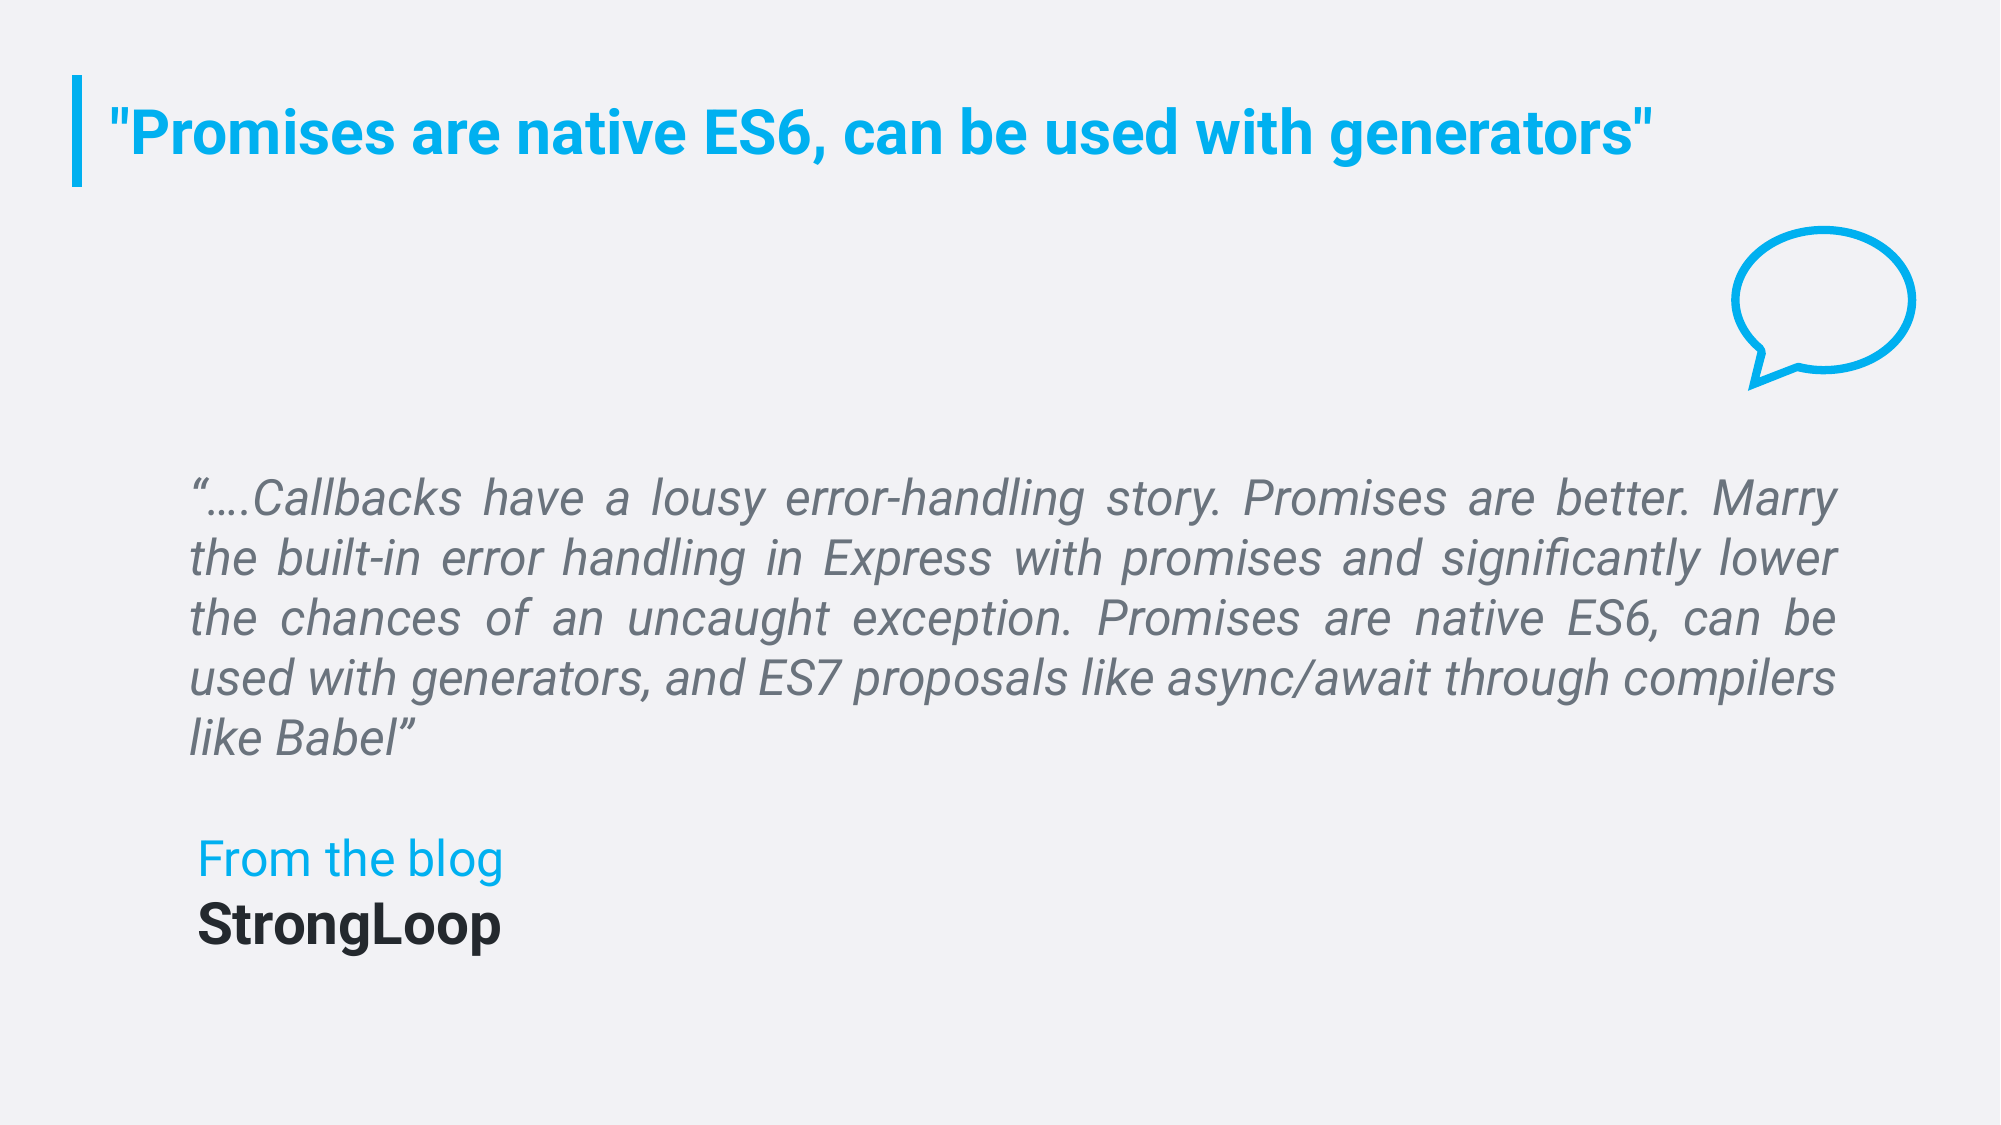

# "Promises are native ES6, can be used with generators"

“….Callbacks have a lousy error-handling story. Promises are better. Marry the built-in error handling in Express with promises and significantly lower the chances of an uncaught exception. Promises are native ES6, can be used with generators, and ES7 proposals like async/await through compilers like Babel”
From the blog
StrongLoop